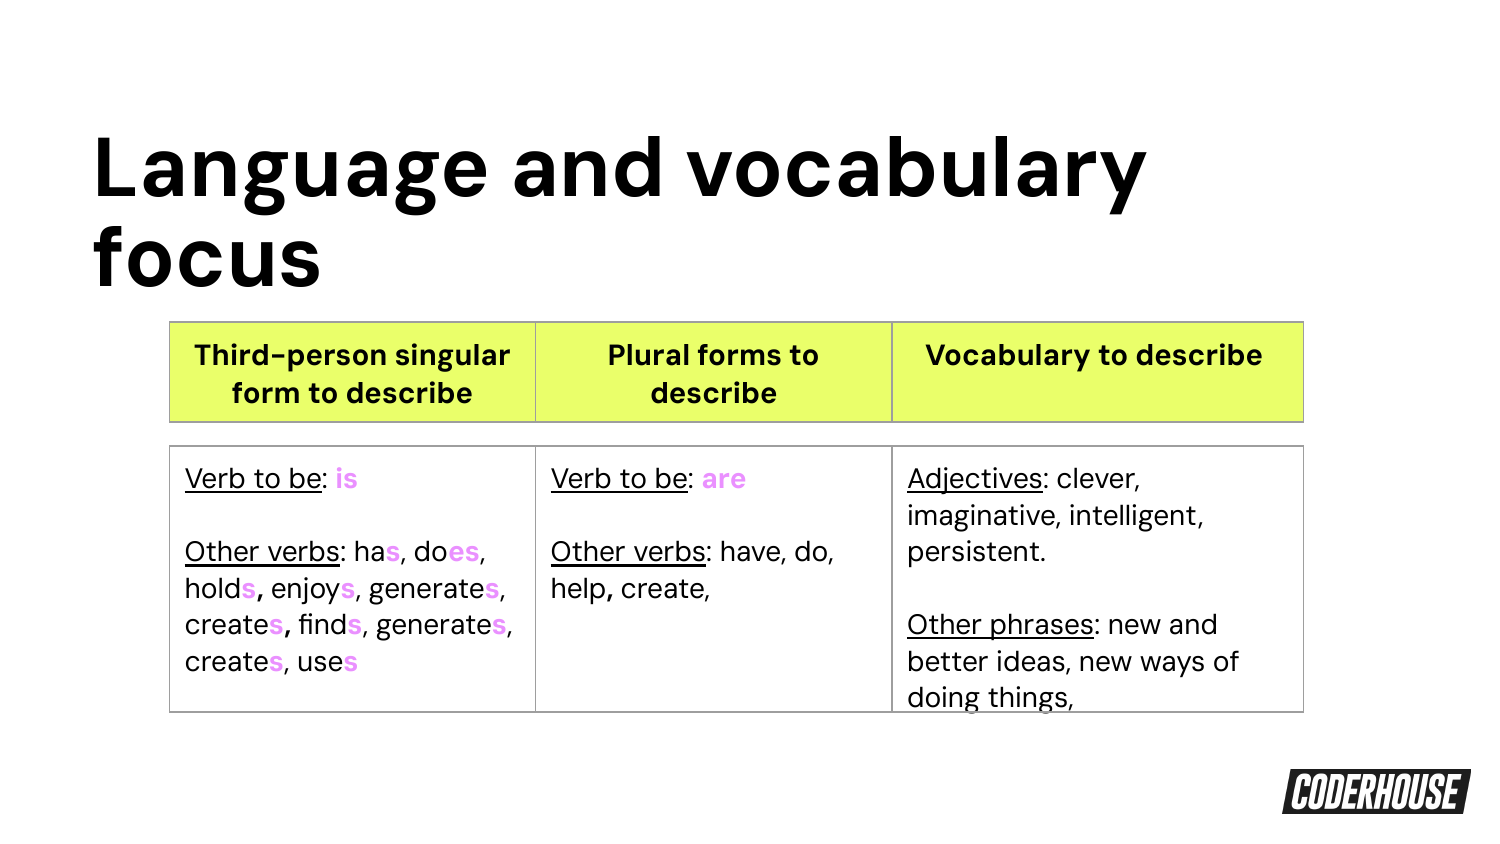

Language and vocabulary focus
| Third-person singular form to describe | Plural forms to describe | Vocabulary to describe |
| --- | --- | --- |
| Verb to be: is Other verbs: has, does, holds, enjoys, generates, creates, finds, generates, creates, uses | Verb to be: are Other verbs: have, do, help, create, | Adjectives: clever, imaginative, intelligent, persistent. Other phrases: new and better ideas, new ways of doing things, |
| --- | --- | --- |